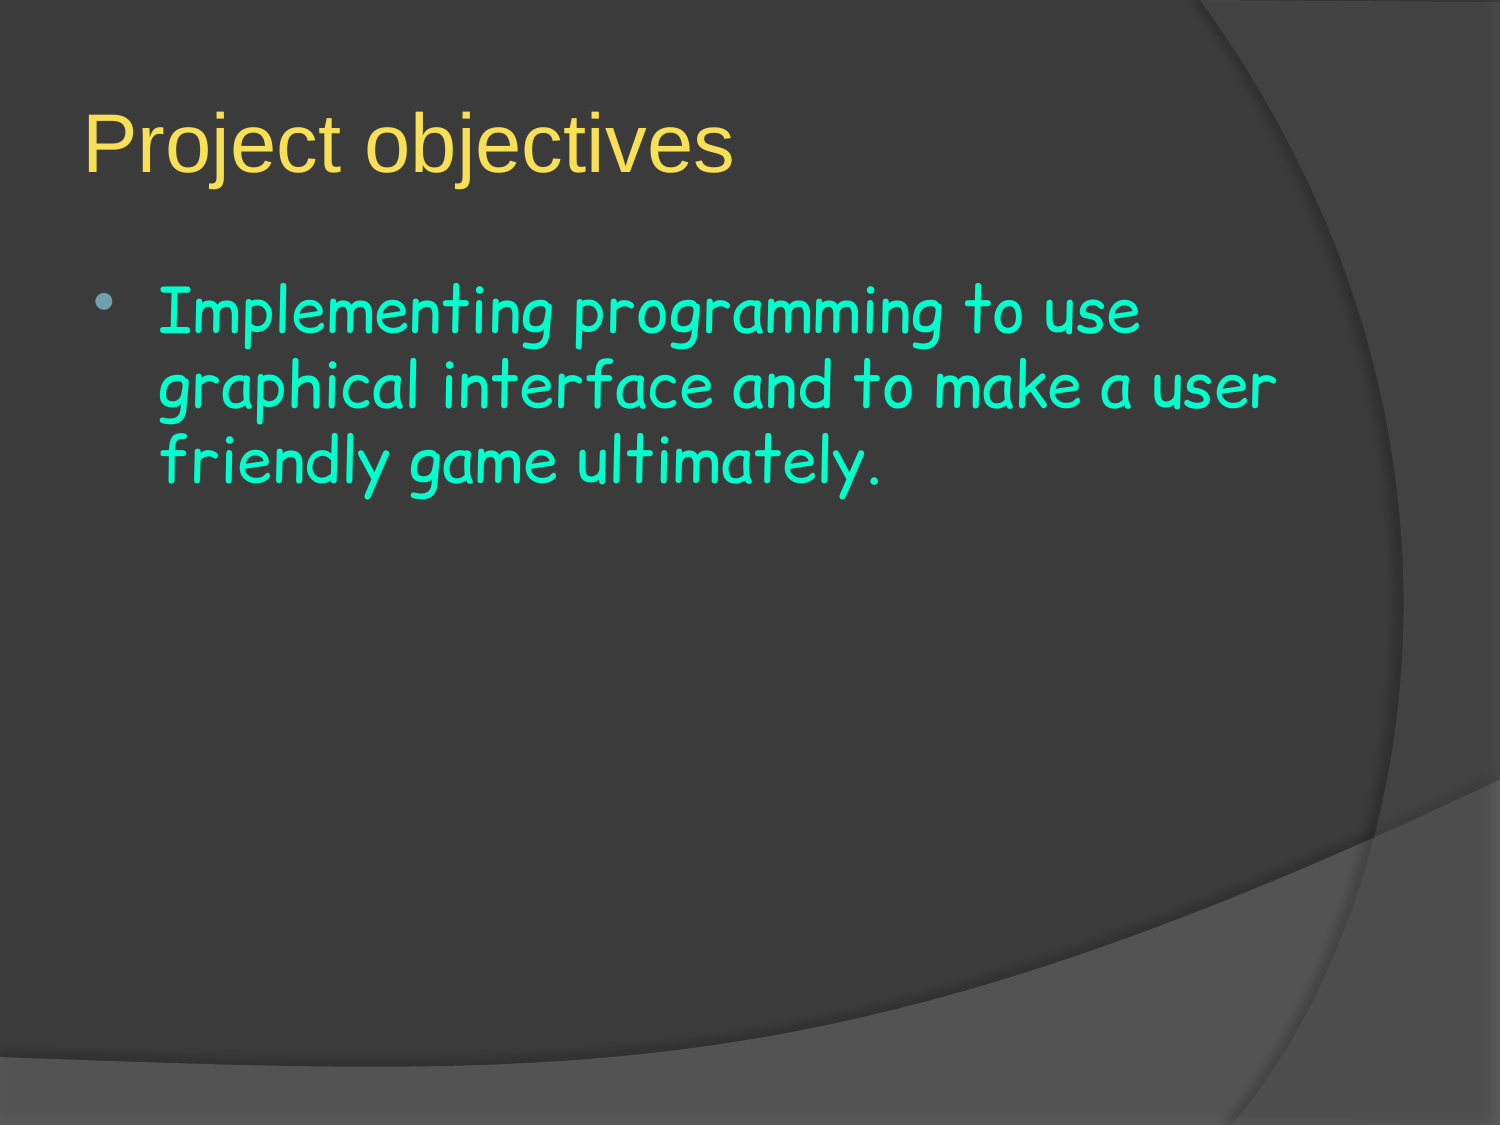

# Project objectives
Implementing programming to use graphical interface and to make a user friendly game ultimately.